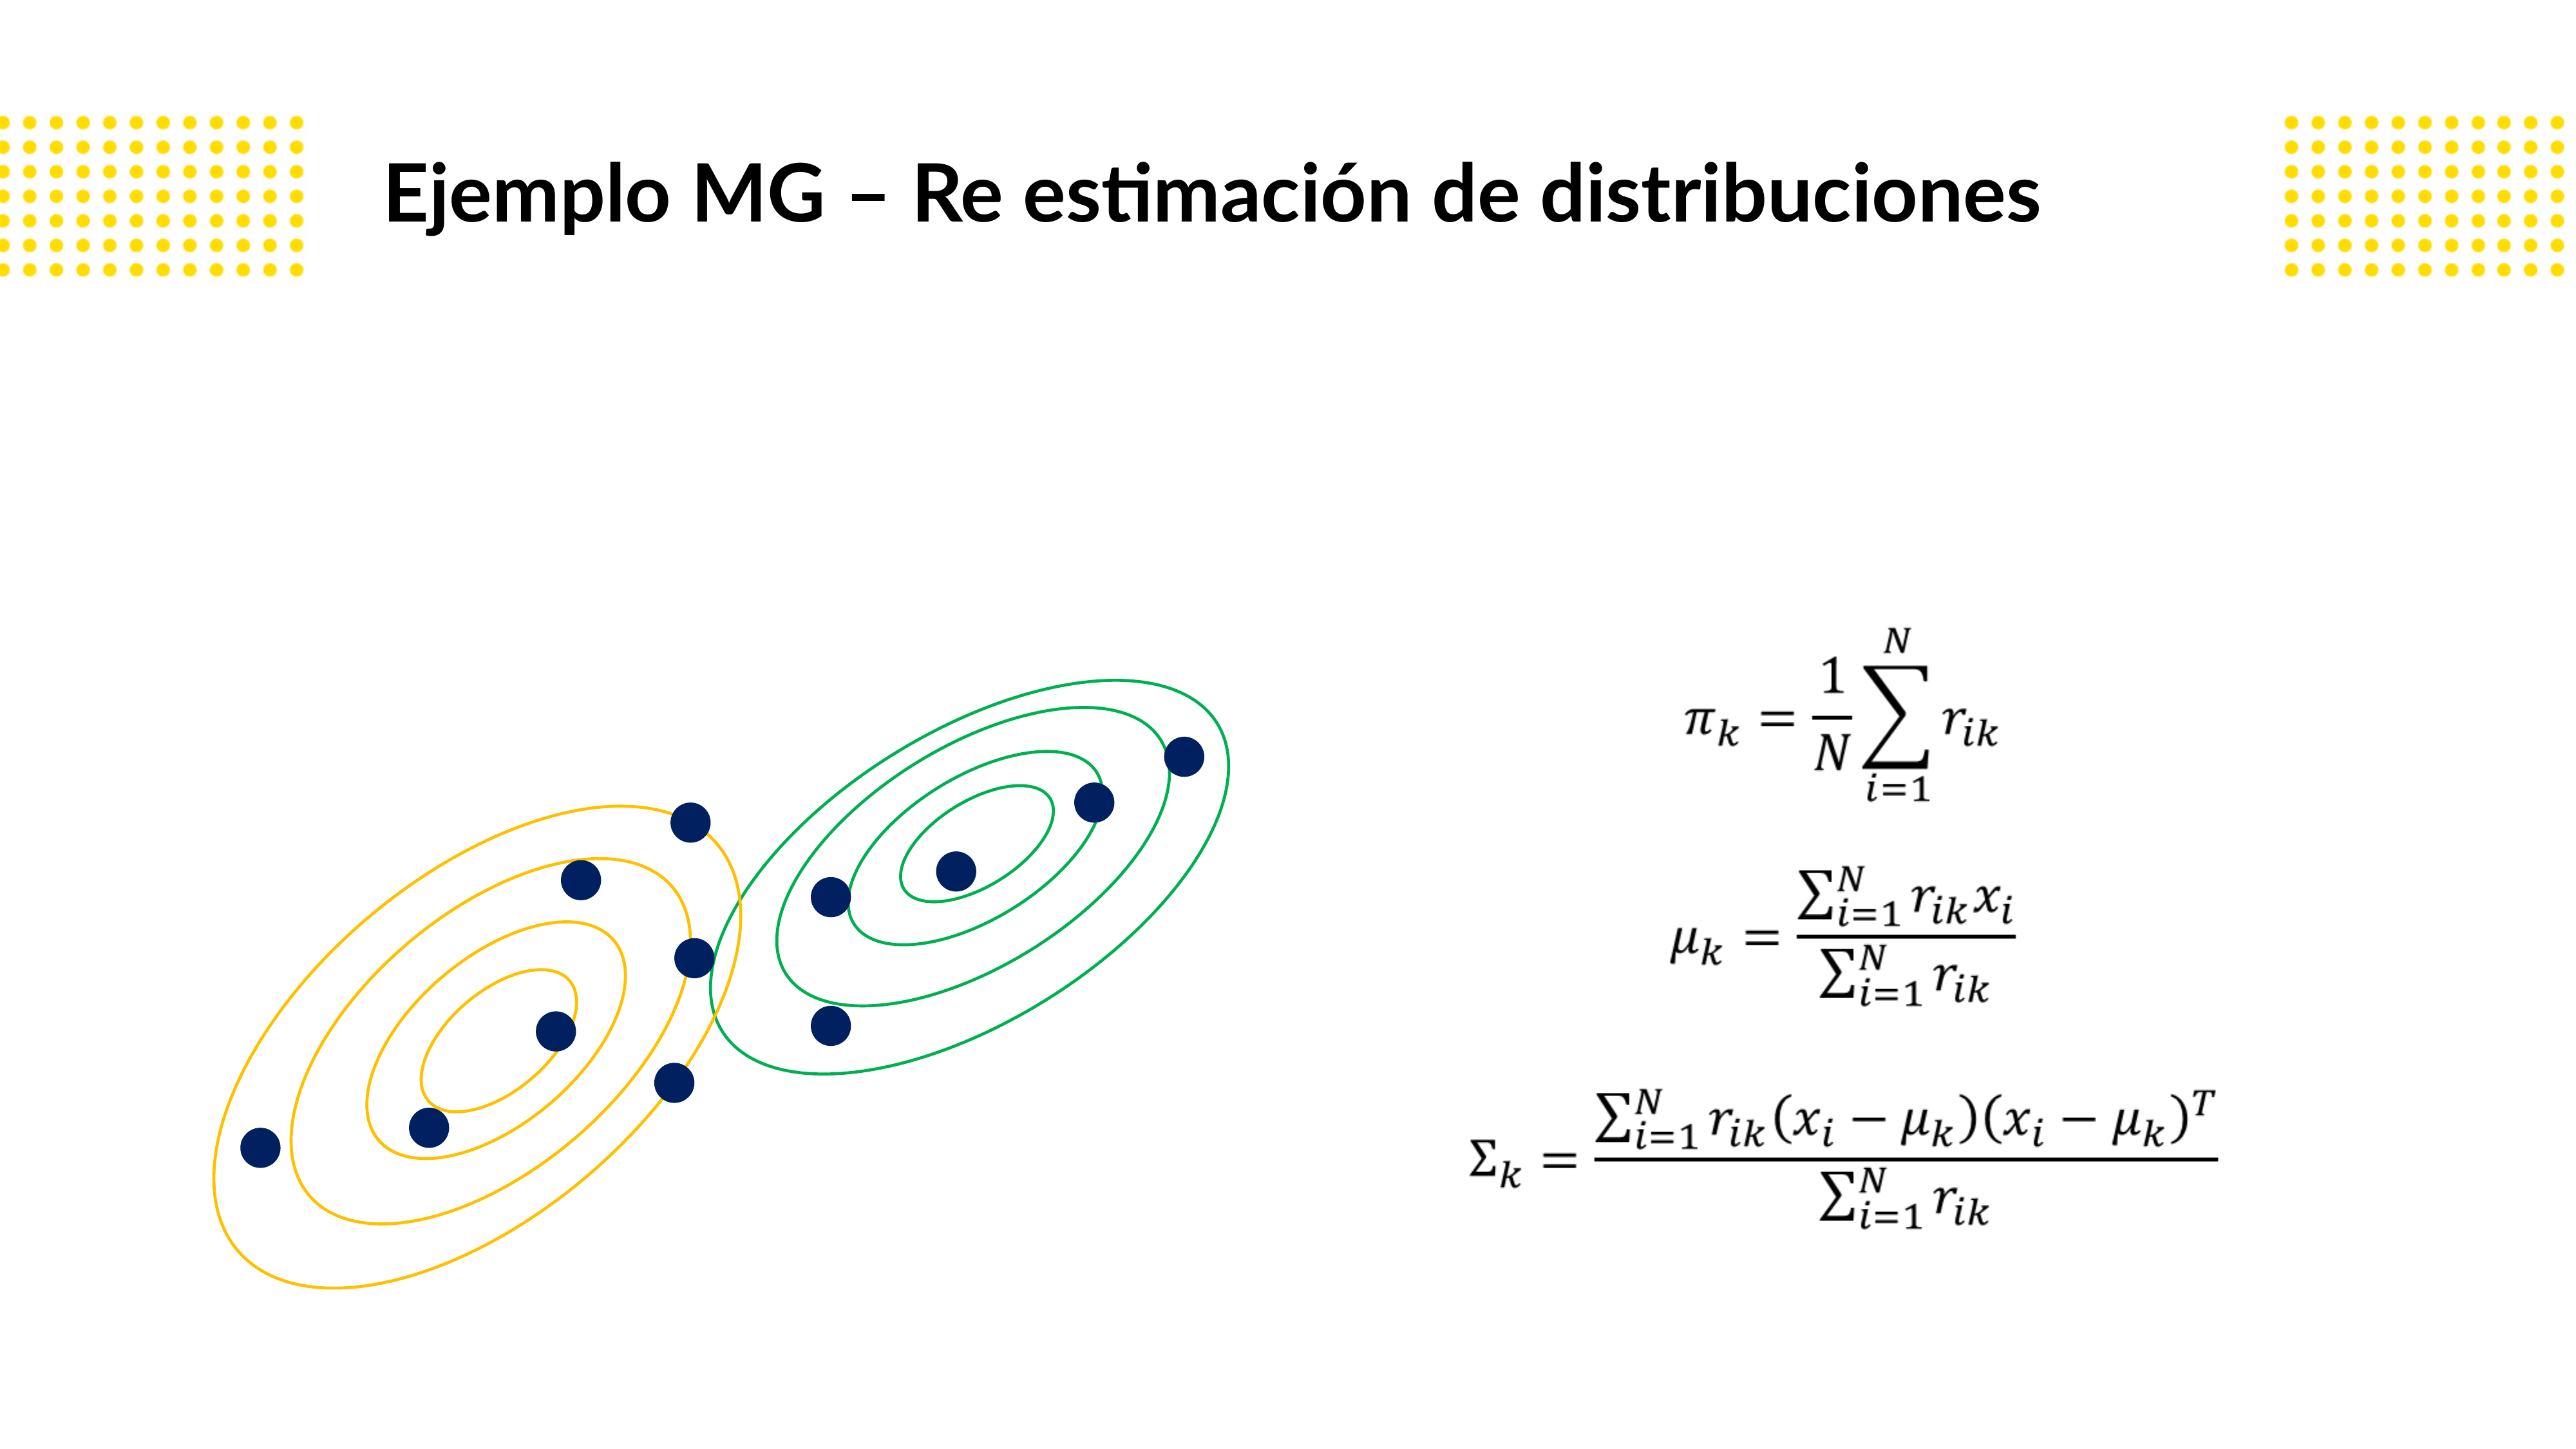

Ejemplo MG – Re estimación de distribuciones